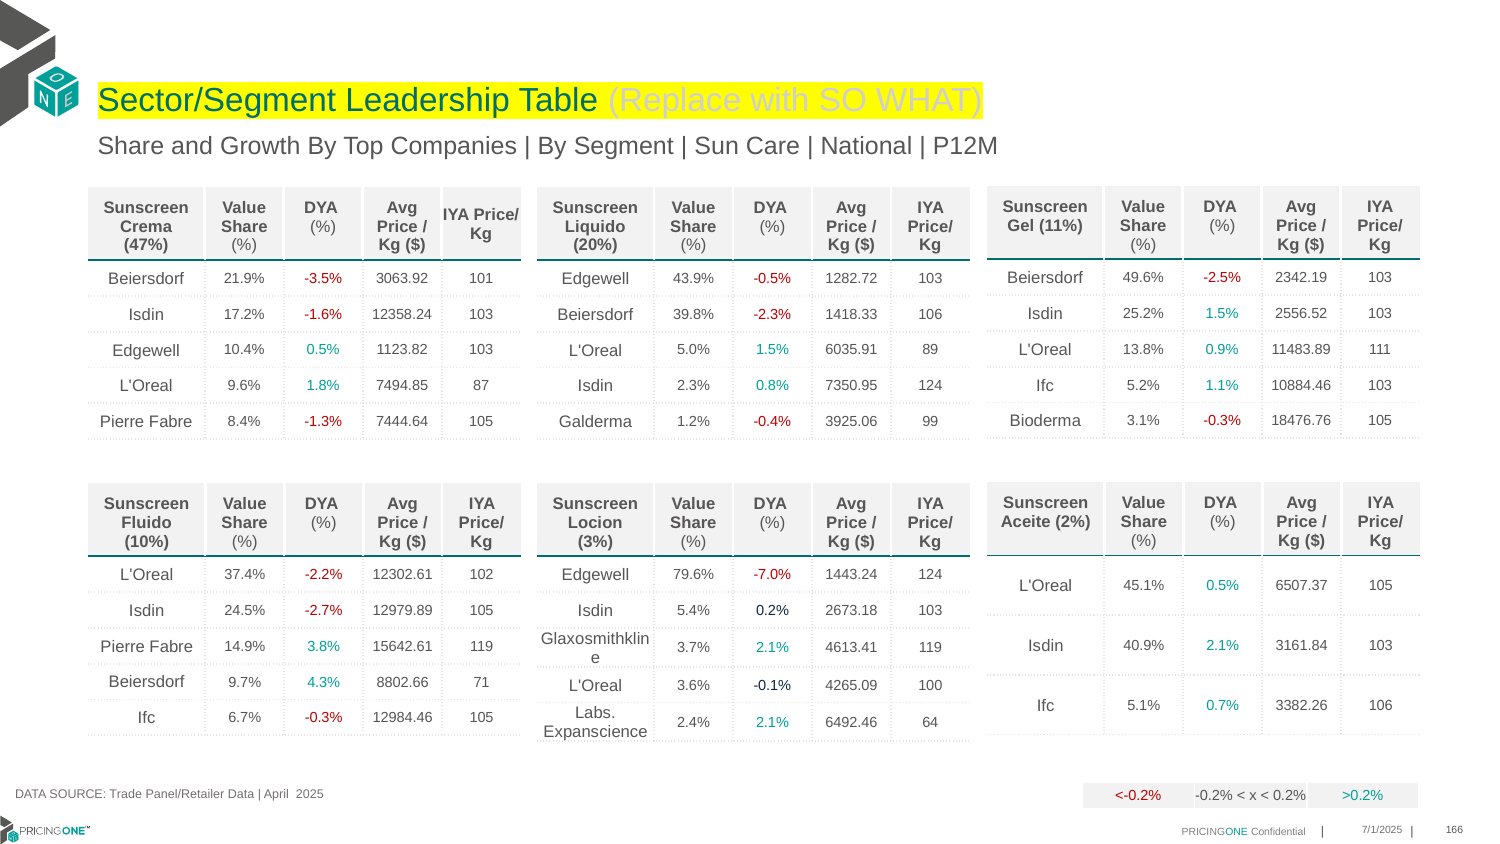

# Sector/Segment Leadership Table (Replace with SO WHAT)
Share and Growth By Top Companies | By Segment | Sun Care | National | P12M
| Sunscreen Gel (11%) | Value Share (%) | DYA (%) | Avg Price /Kg ($) | IYA Price/Kg |
| --- | --- | --- | --- | --- |
| Beiersdorf | 49.6% | -2.5% | 2342.19 | 103 |
| Isdin | 25.2% | 1.5% | 2556.52 | 103 |
| L'Oreal | 13.8% | 0.9% | 11483.89 | 111 |
| Ifc | 5.2% | 1.1% | 10884.46 | 103 |
| Bioderma | 3.1% | -0.3% | 18476.76 | 105 |
| Sunscreen Crema (47%) | Value Share (%) | DYA (%) | Avg Price /Kg ($) | IYA Price/ Kg |
| --- | --- | --- | --- | --- |
| Beiersdorf | 21.9% | -3.5% | 3063.92 | 101 |
| Isdin | 17.2% | -1.6% | 12358.24 | 103 |
| Edgewell | 10.4% | 0.5% | 1123.82 | 103 |
| L'Oreal | 9.6% | 1.8% | 7494.85 | 87 |
| Pierre Fabre | 8.4% | -1.3% | 7444.64 | 105 |
| Sunscreen Liquido (20%) | Value Share (%) | DYA (%) | Avg Price /Kg ($) | IYA Price/Kg |
| --- | --- | --- | --- | --- |
| Edgewell | 43.9% | -0.5% | 1282.72 | 103 |
| Beiersdorf | 39.8% | -2.3% | 1418.33 | 106 |
| L'Oreal | 5.0% | 1.5% | 6035.91 | 89 |
| Isdin | 2.3% | 0.8% | 7350.95 | 124 |
| Galderma | 1.2% | -0.4% | 3925.06 | 99 |
| Sunscreen Aceite (2%) | Value Share (%) | DYA (%) | Avg Price /Kg ($) | IYA Price/Kg |
| --- | --- | --- | --- | --- |
| L'Oreal | 45.1% | 0.5% | 6507.37 | 105 |
| Isdin | 40.9% | 2.1% | 3161.84 | 103 |
| Ifc | 5.1% | 0.7% | 3382.26 | 106 |
| Sunscreen Fluido (10%) | Value Share (%) | DYA (%) | Avg Price /Kg ($) | IYA Price/Kg |
| --- | --- | --- | --- | --- |
| L'Oreal | 37.4% | -2.2% | 12302.61 | 102 |
| Isdin | 24.5% | -2.7% | 12979.89 | 105 |
| Pierre Fabre | 14.9% | 3.8% | 15642.61 | 119 |
| Beiersdorf | 9.7% | 4.3% | 8802.66 | 71 |
| Ifc | 6.7% | -0.3% | 12984.46 | 105 |
| Sunscreen Locion (3%) | Value Share (%) | DYA (%) | Avg Price /Kg ($) | IYA Price/Kg |
| --- | --- | --- | --- | --- |
| Edgewell | 79.6% | -7.0% | 1443.24 | 124 |
| Isdin | 5.4% | 0.2% | 2673.18 | 103 |
| Glaxosmithkline | 3.7% | 2.1% | 4613.41 | 119 |
| L'Oreal | 3.6% | -0.1% | 4265.09 | 100 |
| Labs. Expanscience | 2.4% | 2.1% | 6492.46 | 64 |
DATA SOURCE: Trade Panel/Retailer Data | April  2025
| <-0.2% | -0.2% < x < 0.2% | >0.2% |
| --- | --- | --- |

7/1/2025
166